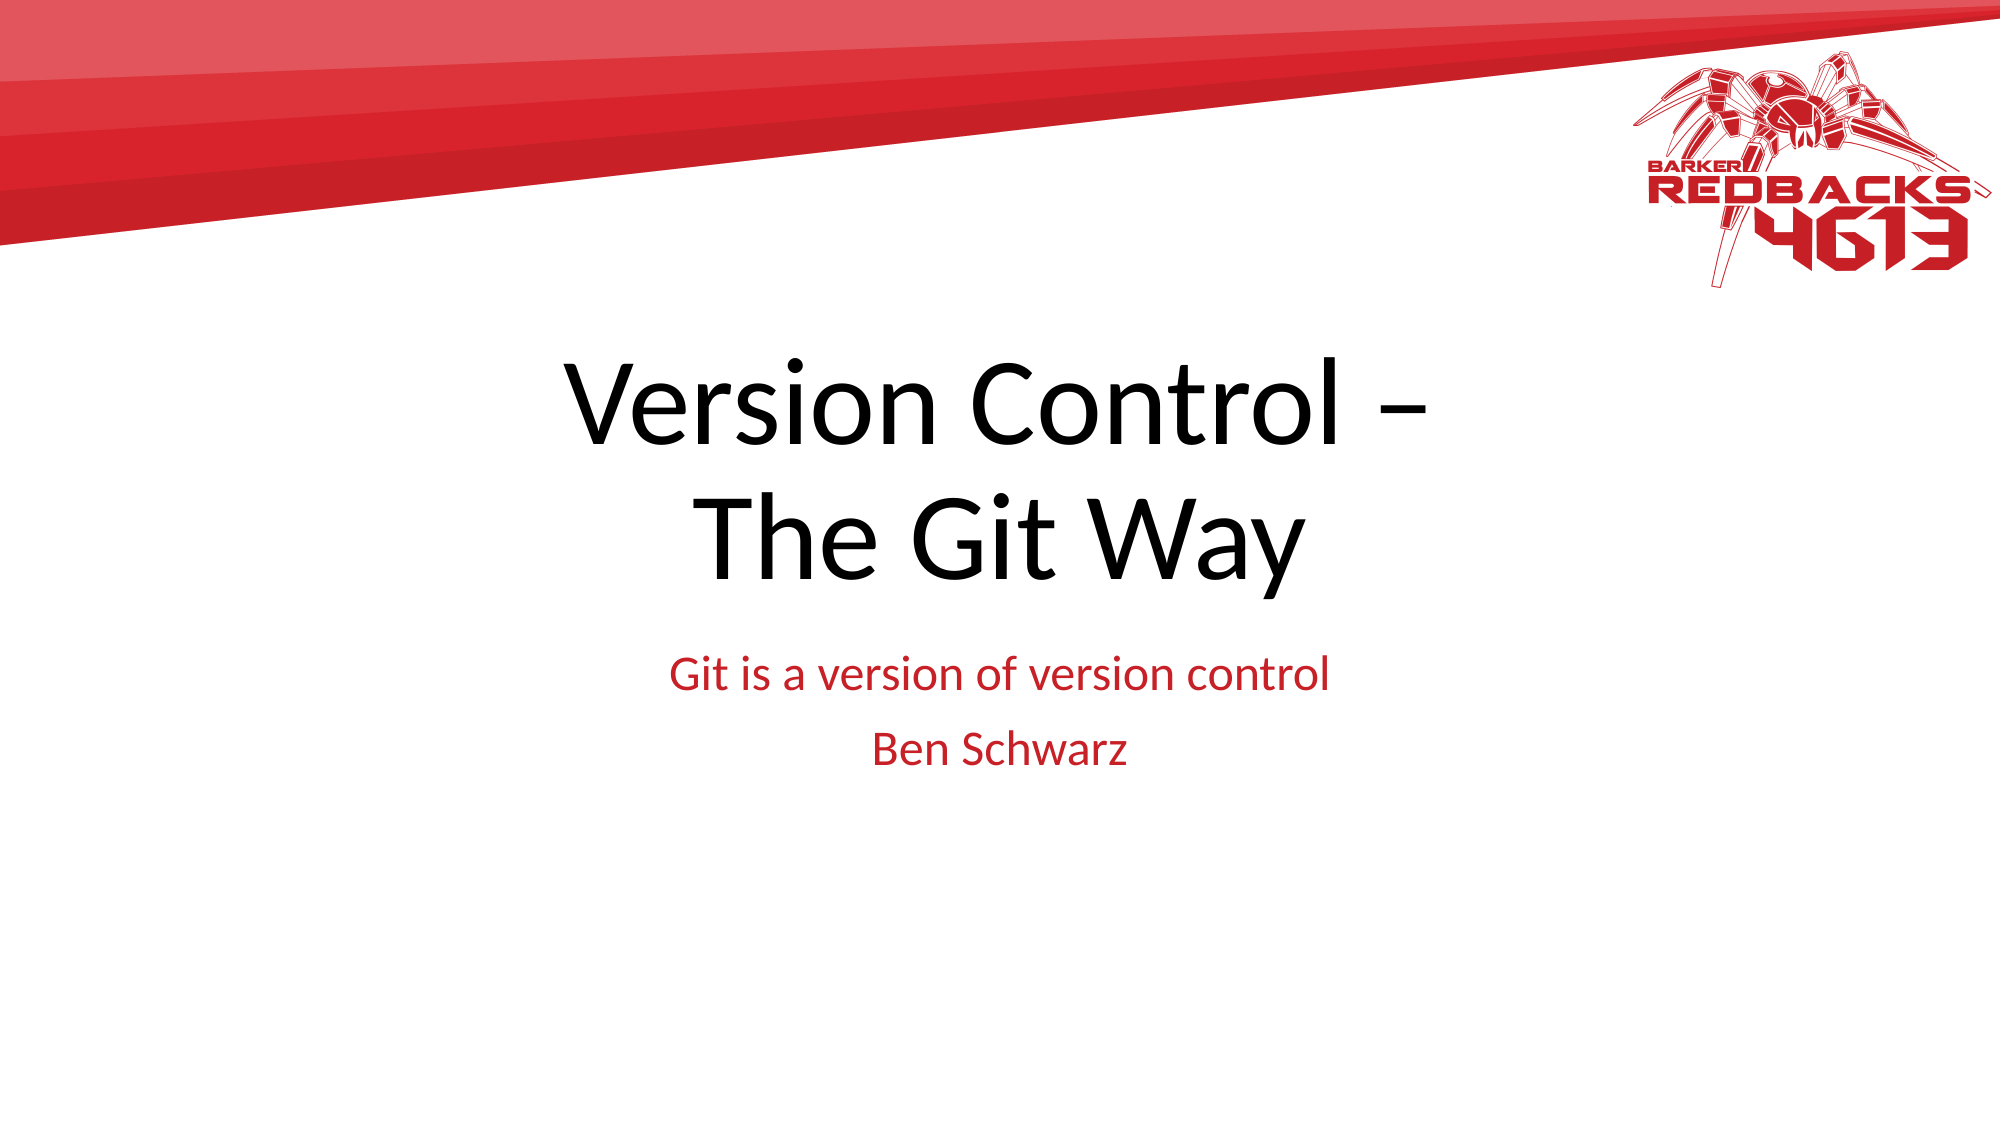

# Version Control – The Git Way
Git is a version of version control
Ben Schwarz